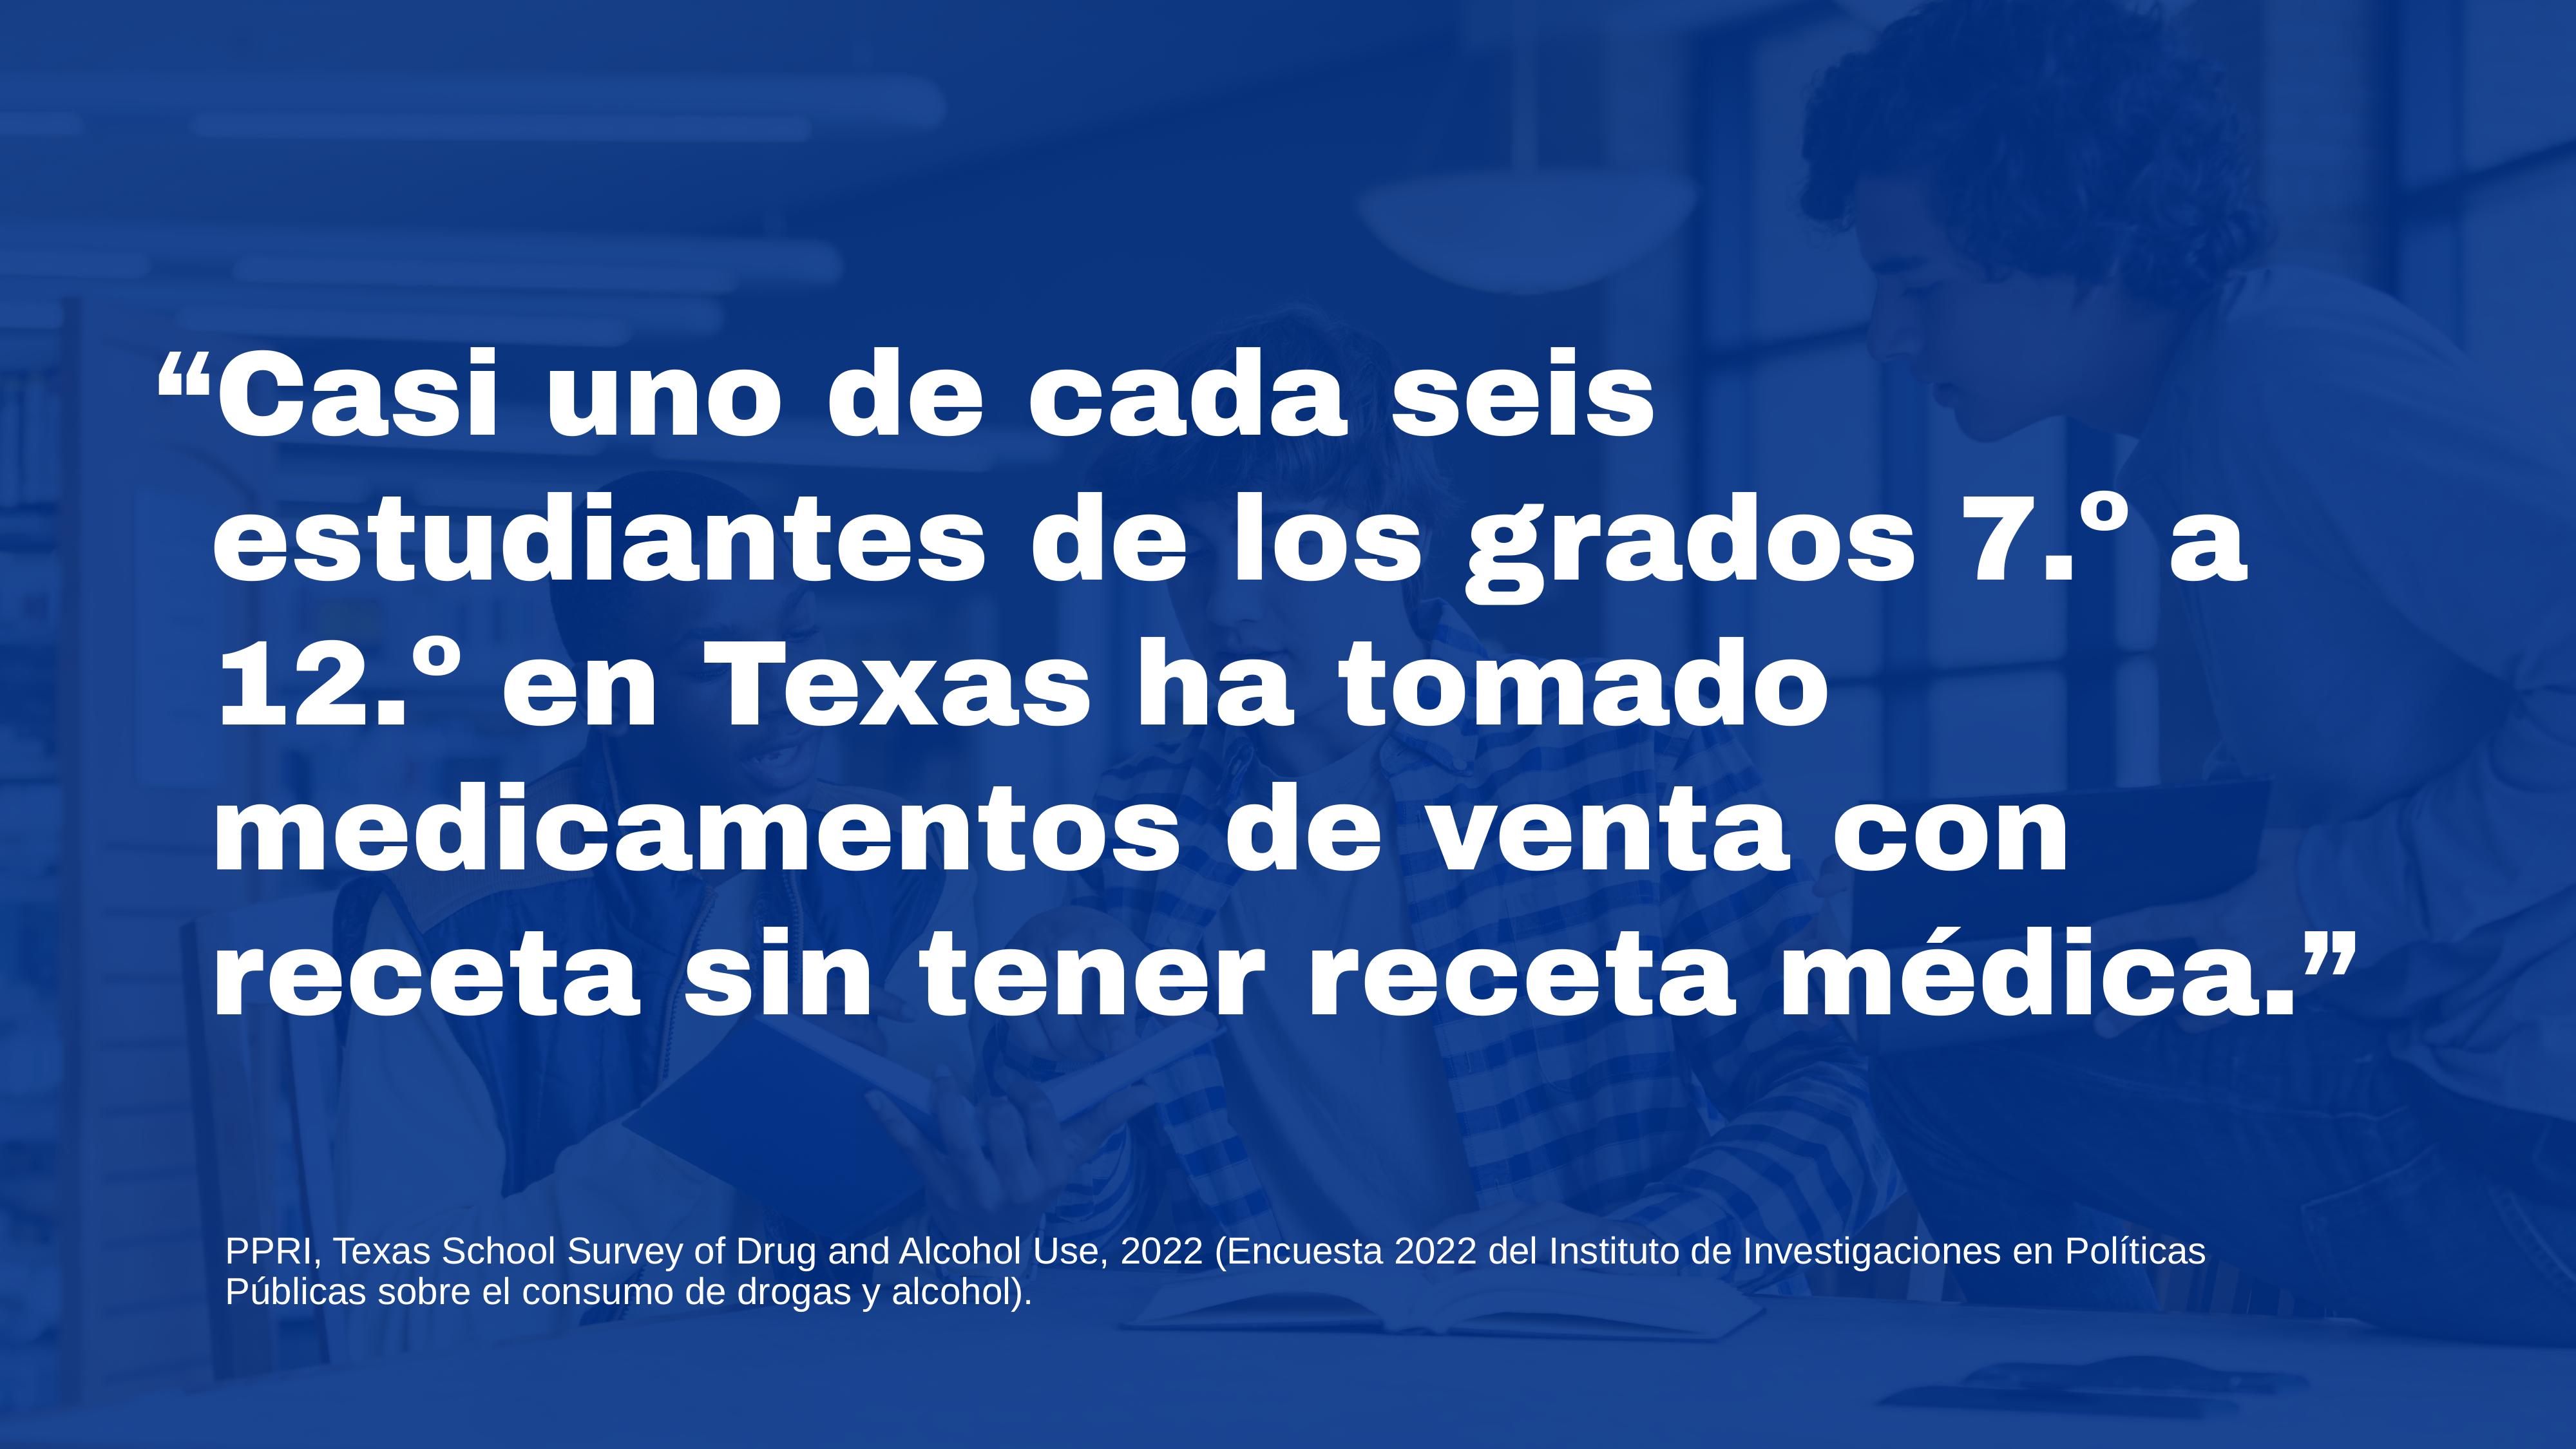

# “Casi uno de cada seis estudiantes de los grados 7.º a 12.º en Texas ha tomado medicamentos de venta con receta sin tener receta médica.”
PPRI, Texas School Survey of Drug and Alcohol Use, 2022 (Encuesta 2022 del Instituto de Investigaciones en Políticas Públicas sobre el consumo de drogas y alcohol).